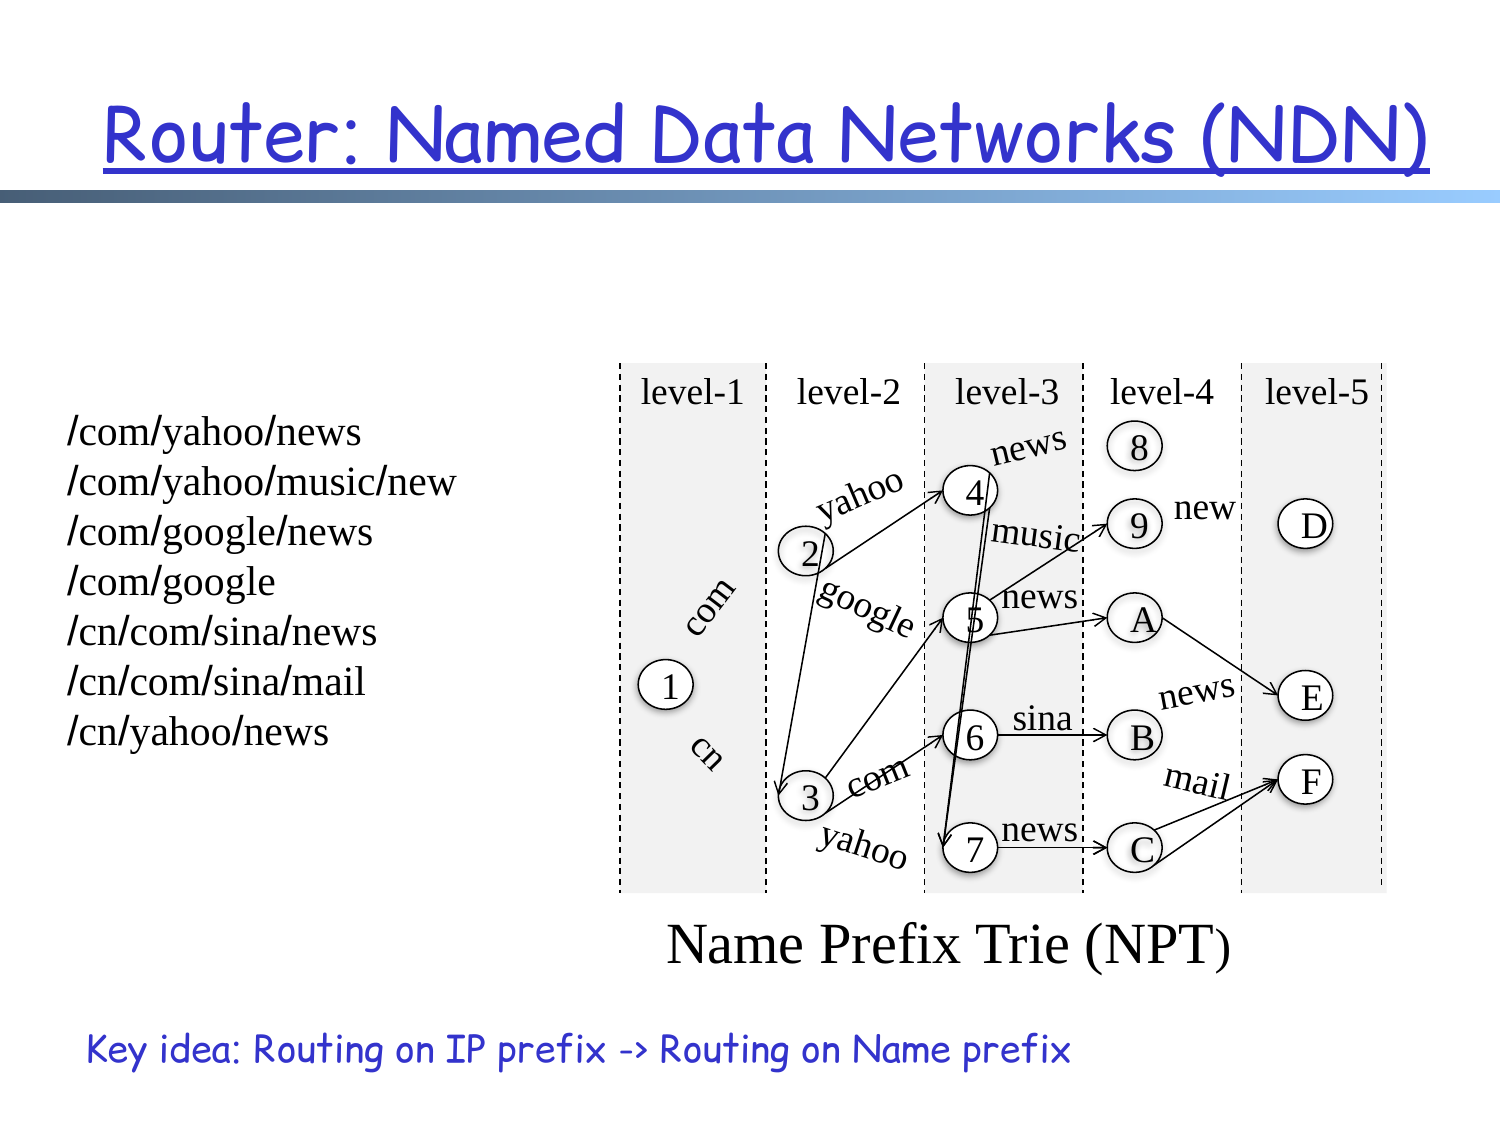

# Router: Named Data Networks (NDN)
level-1
level-2
level-3
level-4
level-5

news
8
yahoo
4
new
9
D
music
2
news
com
google
5
A
news
1
E
sina
6
B
cn
com
mail
F
3
news
yahoo
7
C
/com/yahoo/news
/com/yahoo/music/new
/com/google/news
/com/google
/cn/com/sina/news
/cn/com/sina/mail
/cn/yahoo/news

Name Prefix Trie (NPT)
Key idea: Routing on IP prefix -> Routing on Name prefix